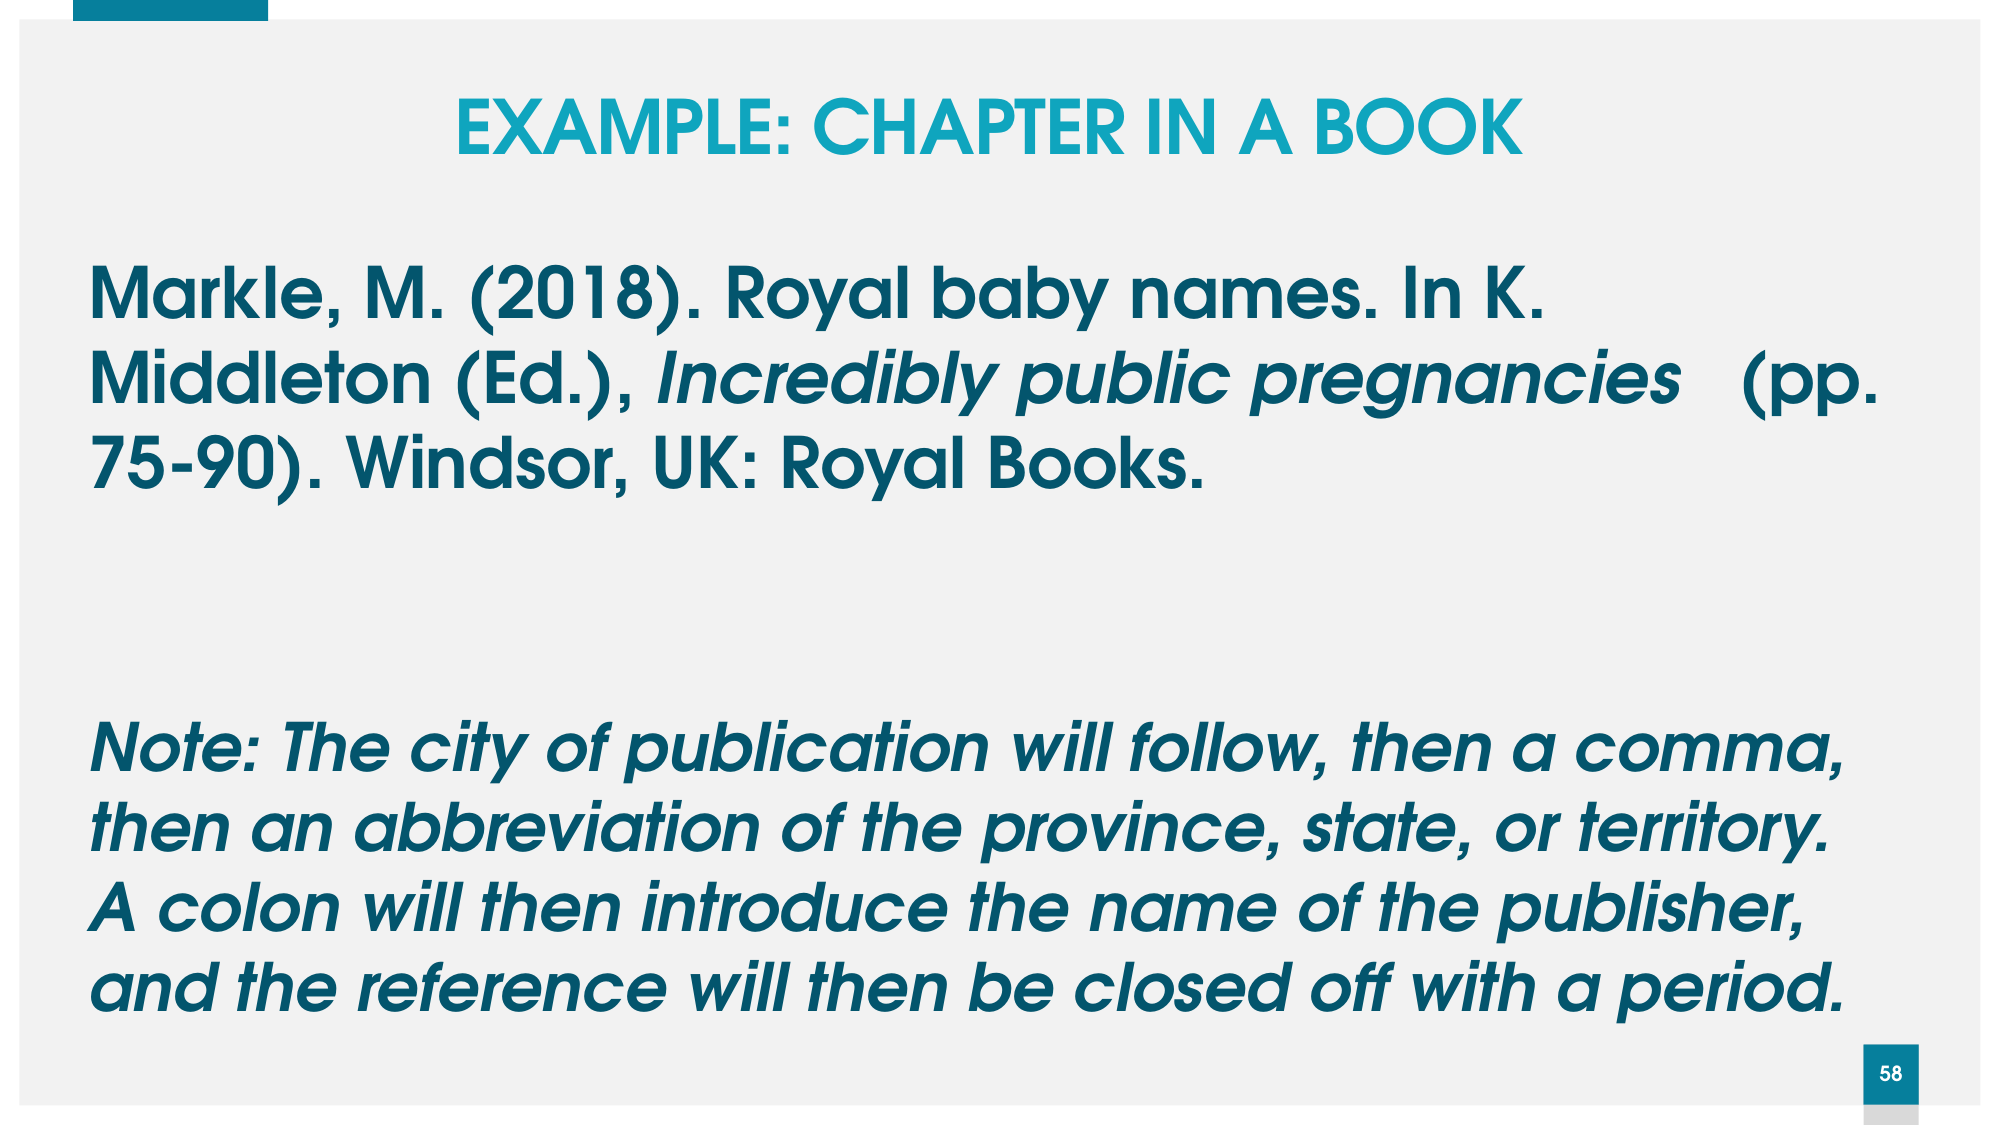

# EXAMPLE: CHAPTER IN A BOOK
Markle, M. (2018). Royal baby names. In K. 	Middleton (Ed.), Incredibly public pregnancies 	(pp. 75-90). Windsor, UK: Royal Books.

Note: The city of publication will follow, then a comma, then an abbreviation of the province, state, or territory.  A colon will then introduce the name of the publisher, and the reference will then be closed off with a period.